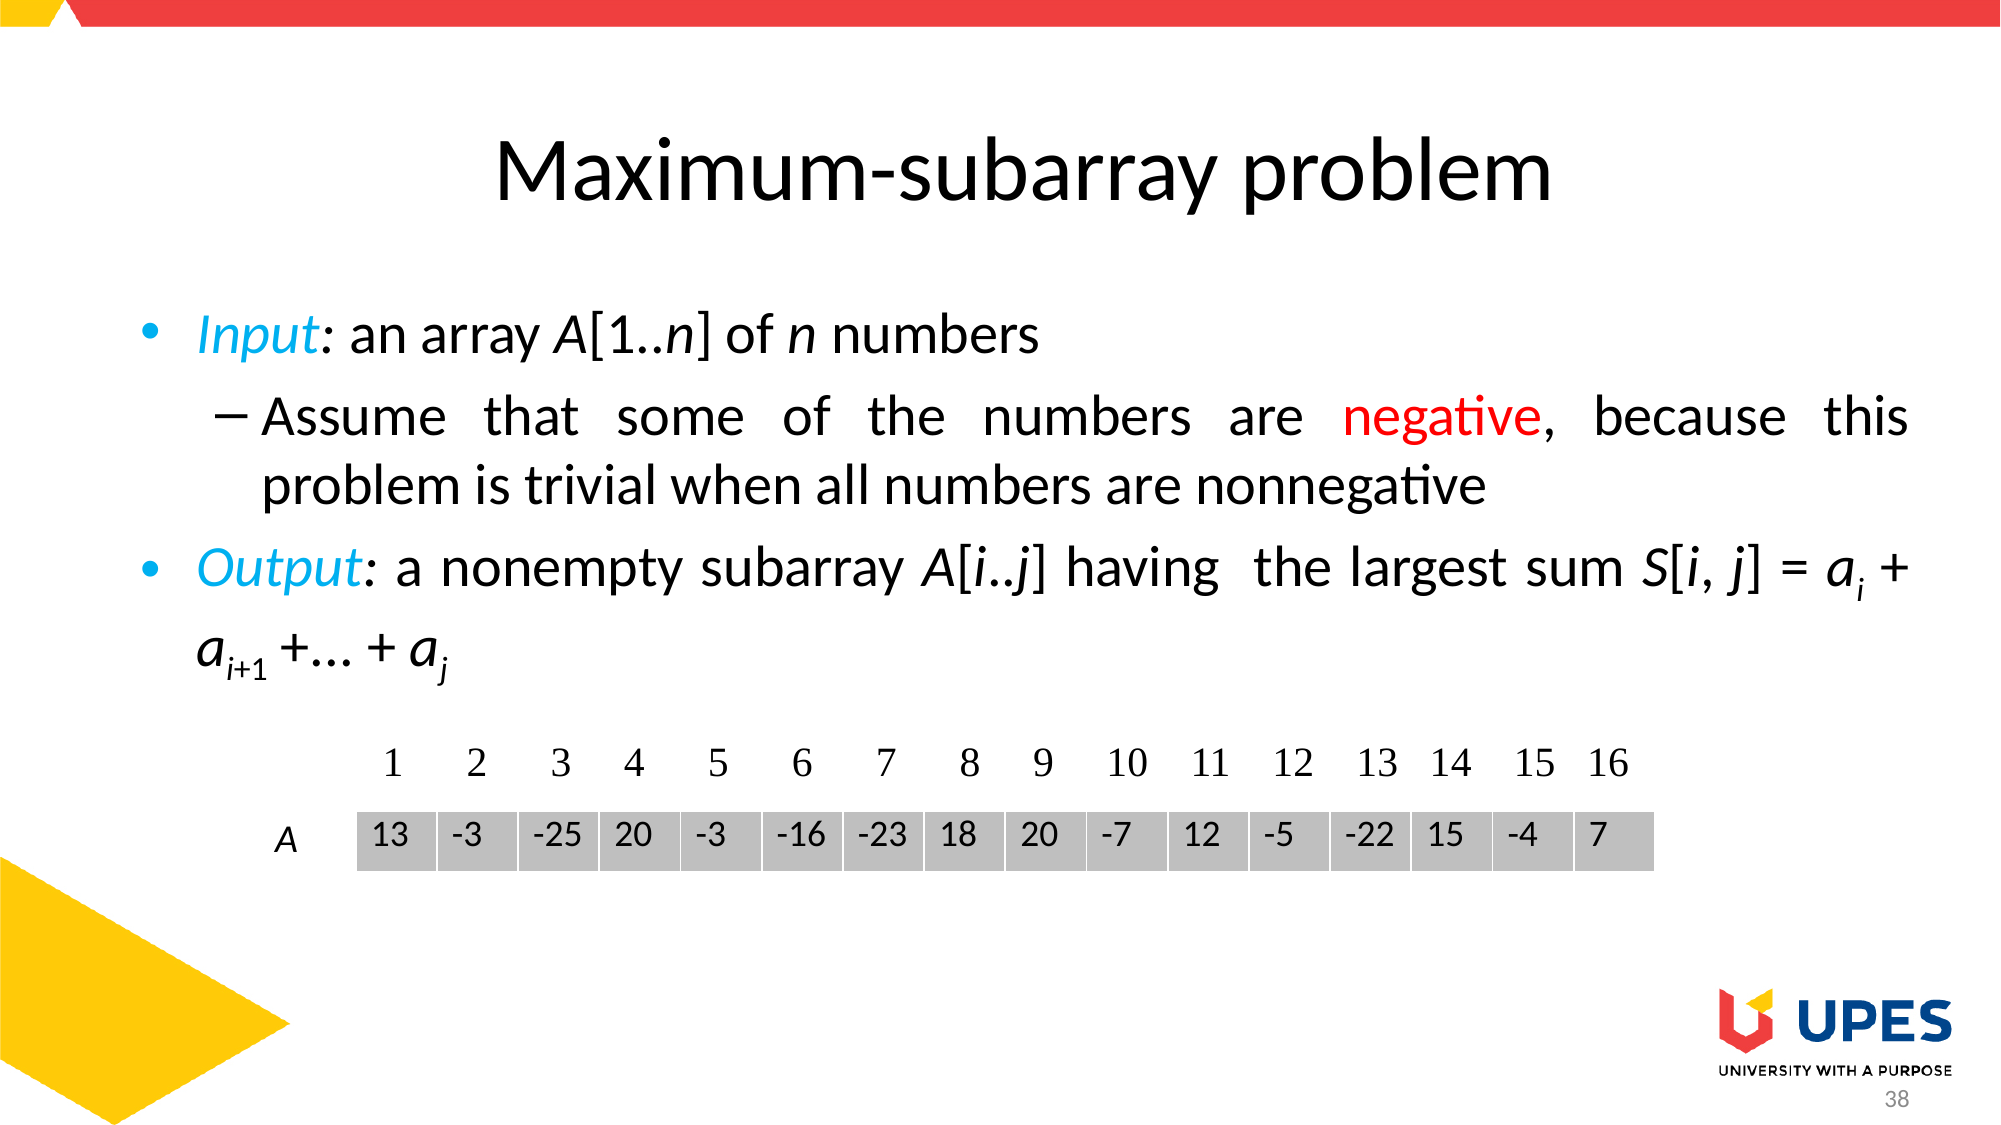

# Maximum-subarray problem
Input: an array A[1..n] of n numbers
Assume that some of the numbers are negative, because this problem is trivial when all numbers are nonnegative
Output: a nonempty subarray A[i..j] having  the largest sum S[i, j] = ai + ai+1 +... + aj

 1      2      3     4      5      6      7      8     9     10    11    12    13   14    15   16
A
| 13 | -3 | -25 | 20 | -3 | -16 | -23 | 18 | 20 | -7 | 12 | -5 | -22 | 15 | -4 | 7 |
| --- | --- | --- | --- | --- | --- | --- | --- | --- | --- | --- | --- | --- | --- | --- | --- |